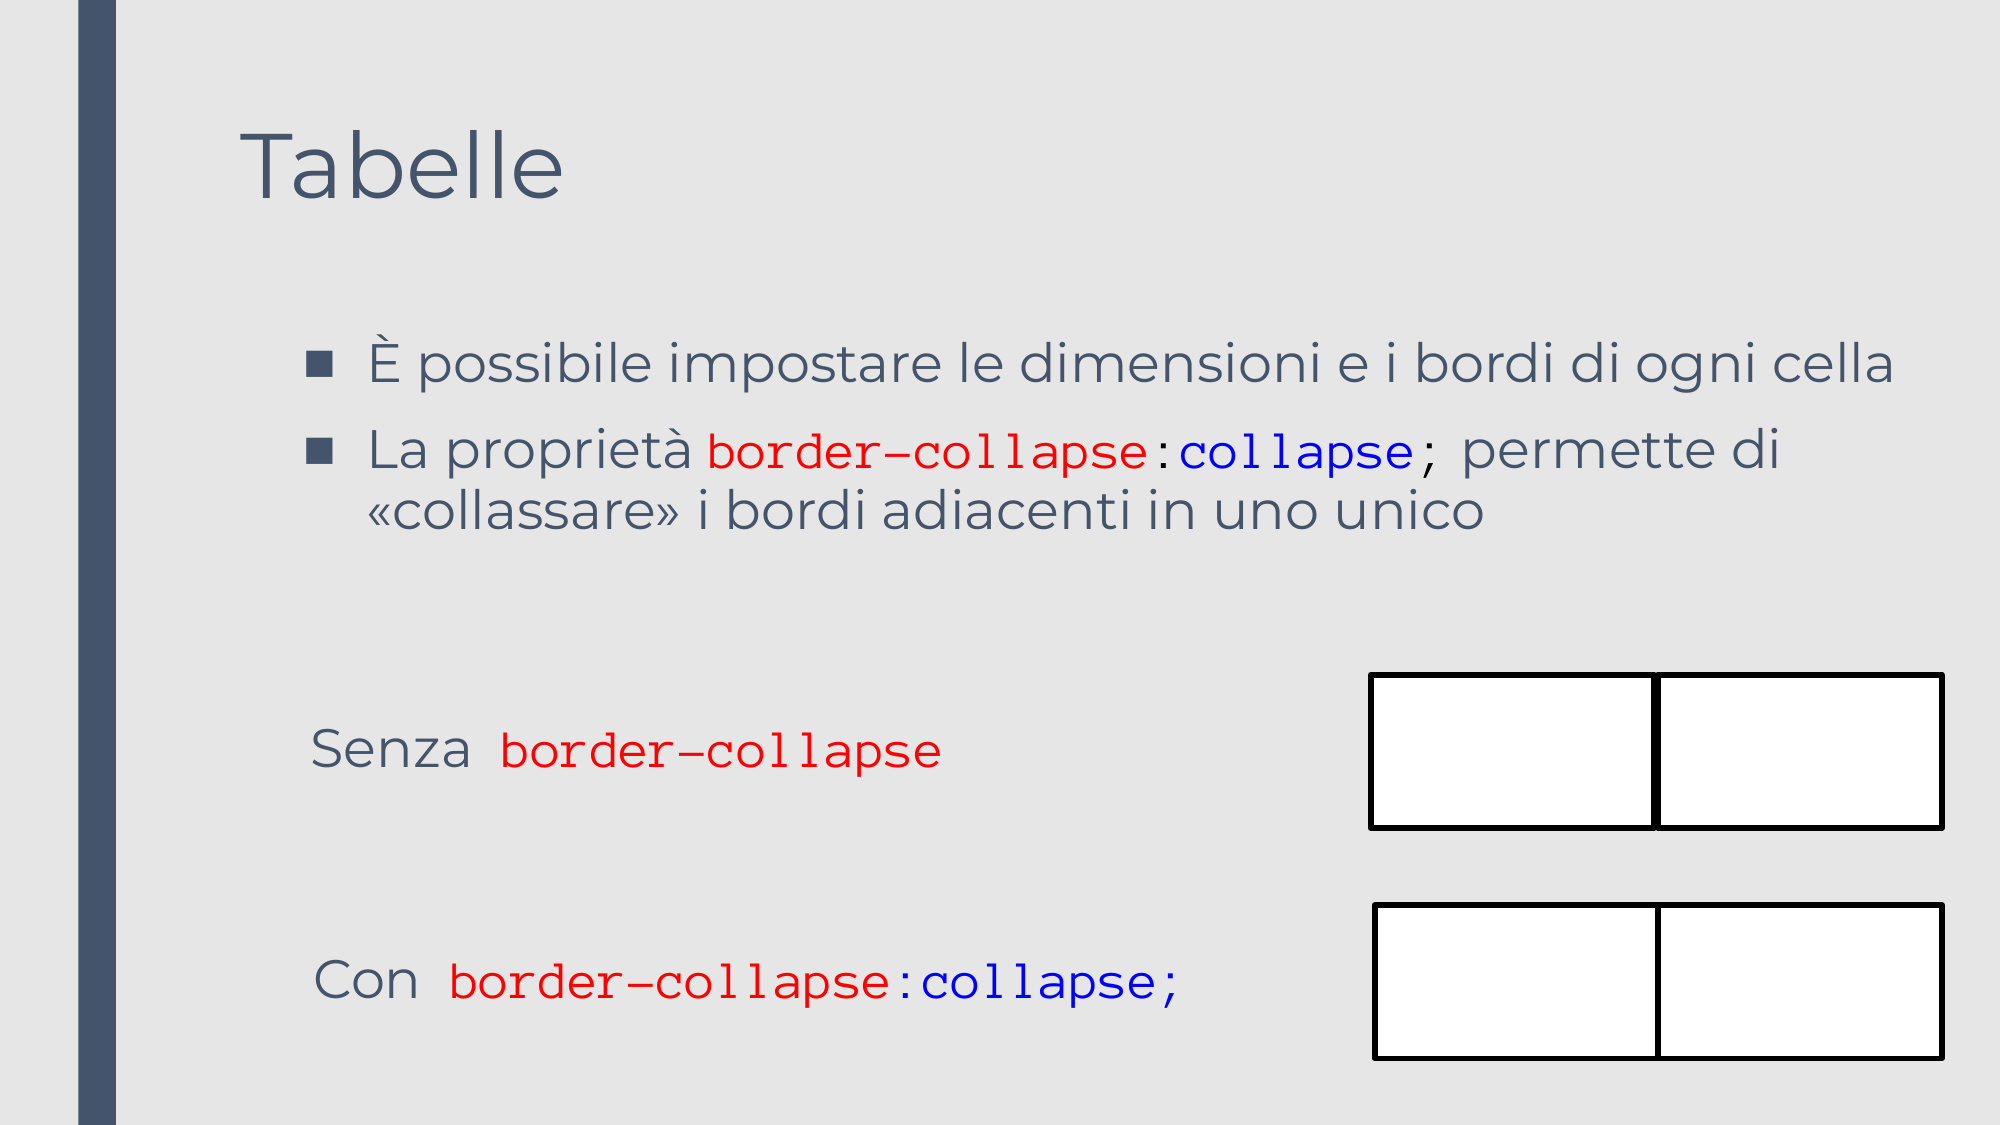

# Tabelle
È possibile impostare le dimensioni e i bordi di ogni cella
La proprietà border-collapse:collapse; permette di «collassare» i bordi adiacenti in uno unico

Senza border-collapse

Con border-collapse:collapse;